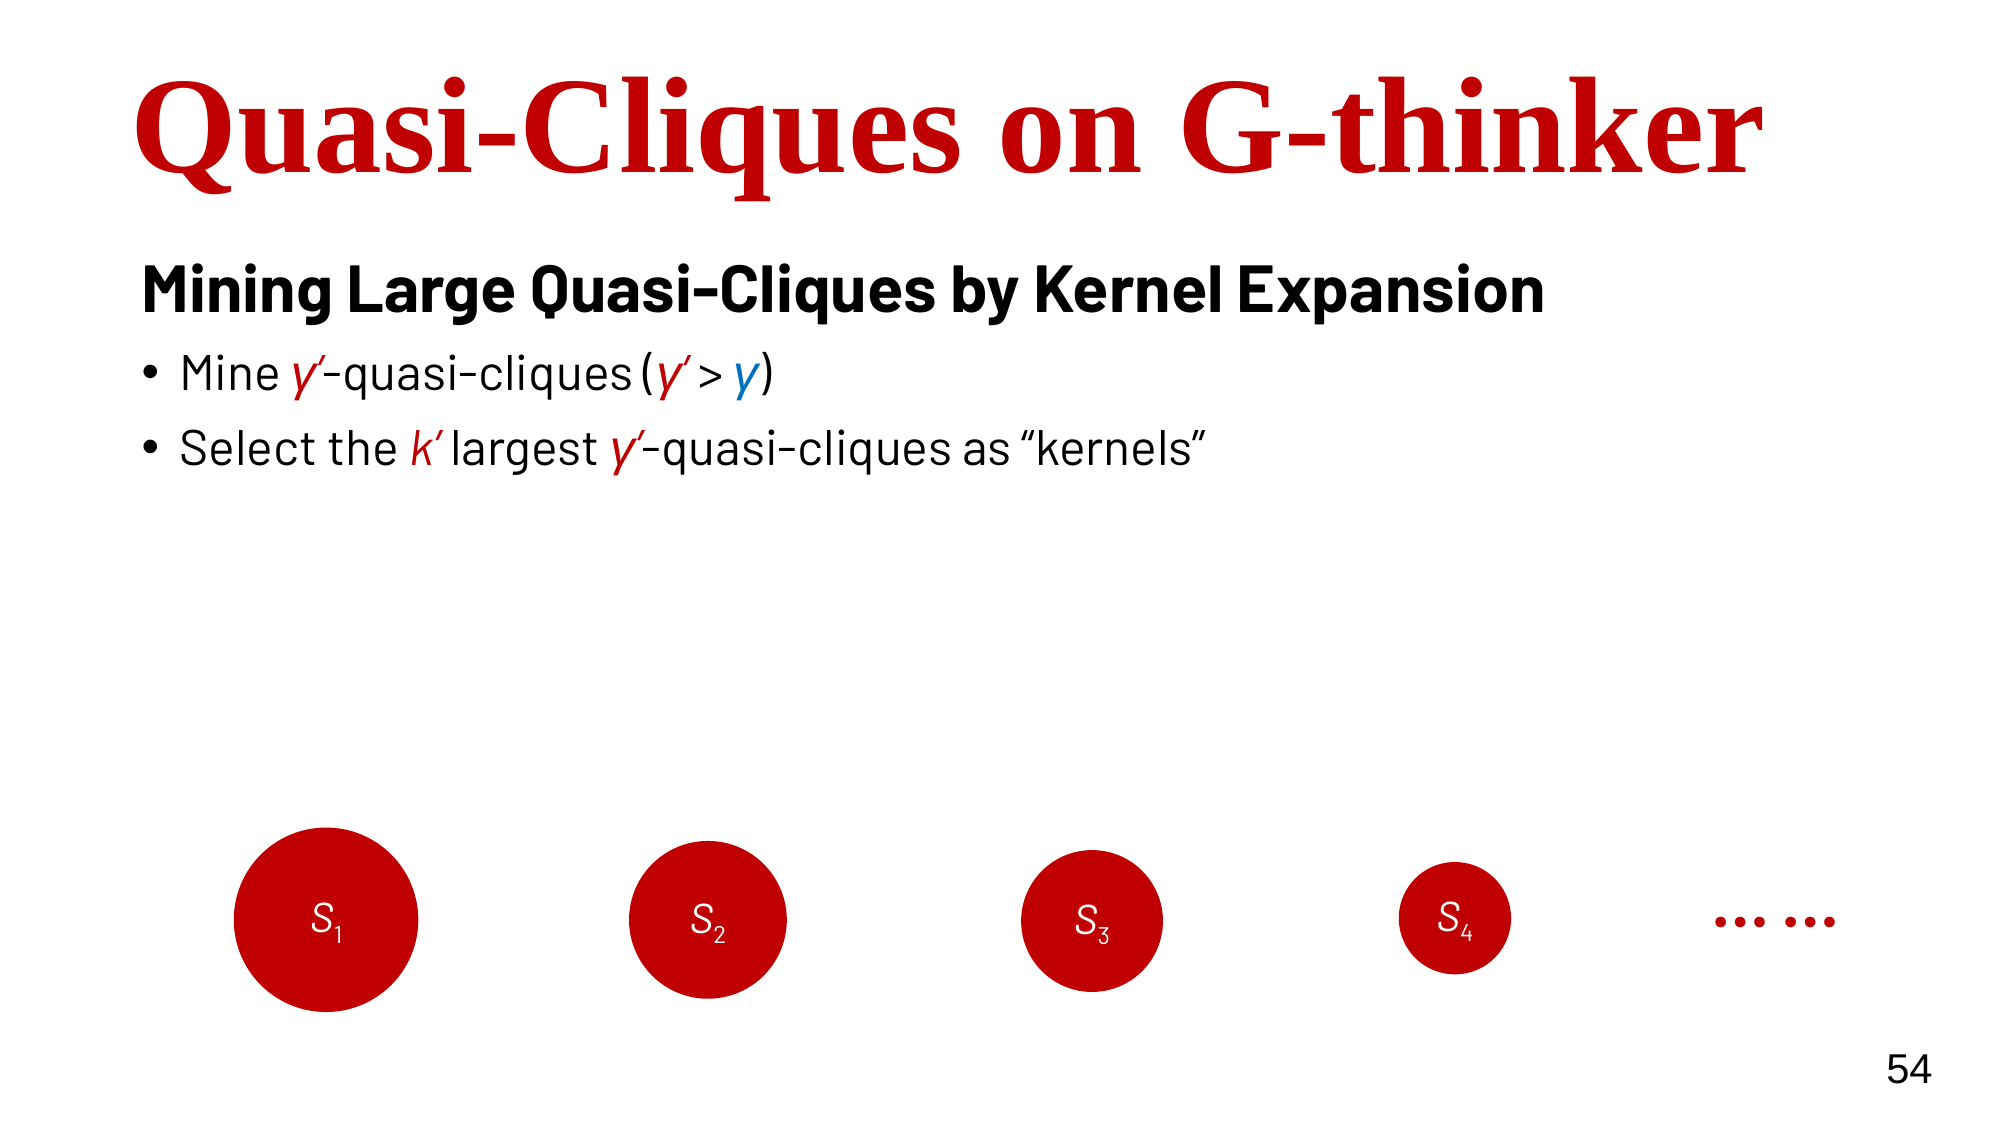

# Quasi-Cliques on G-thinker
Mining Large Quasi-Cliques by Kernel Expansion
Mine γ’-quasi-cliques (γ’ > γ)
Select the k’ largest γ’-quasi-cliques as “kernels”
S1
S2
S3
… …
S4
54